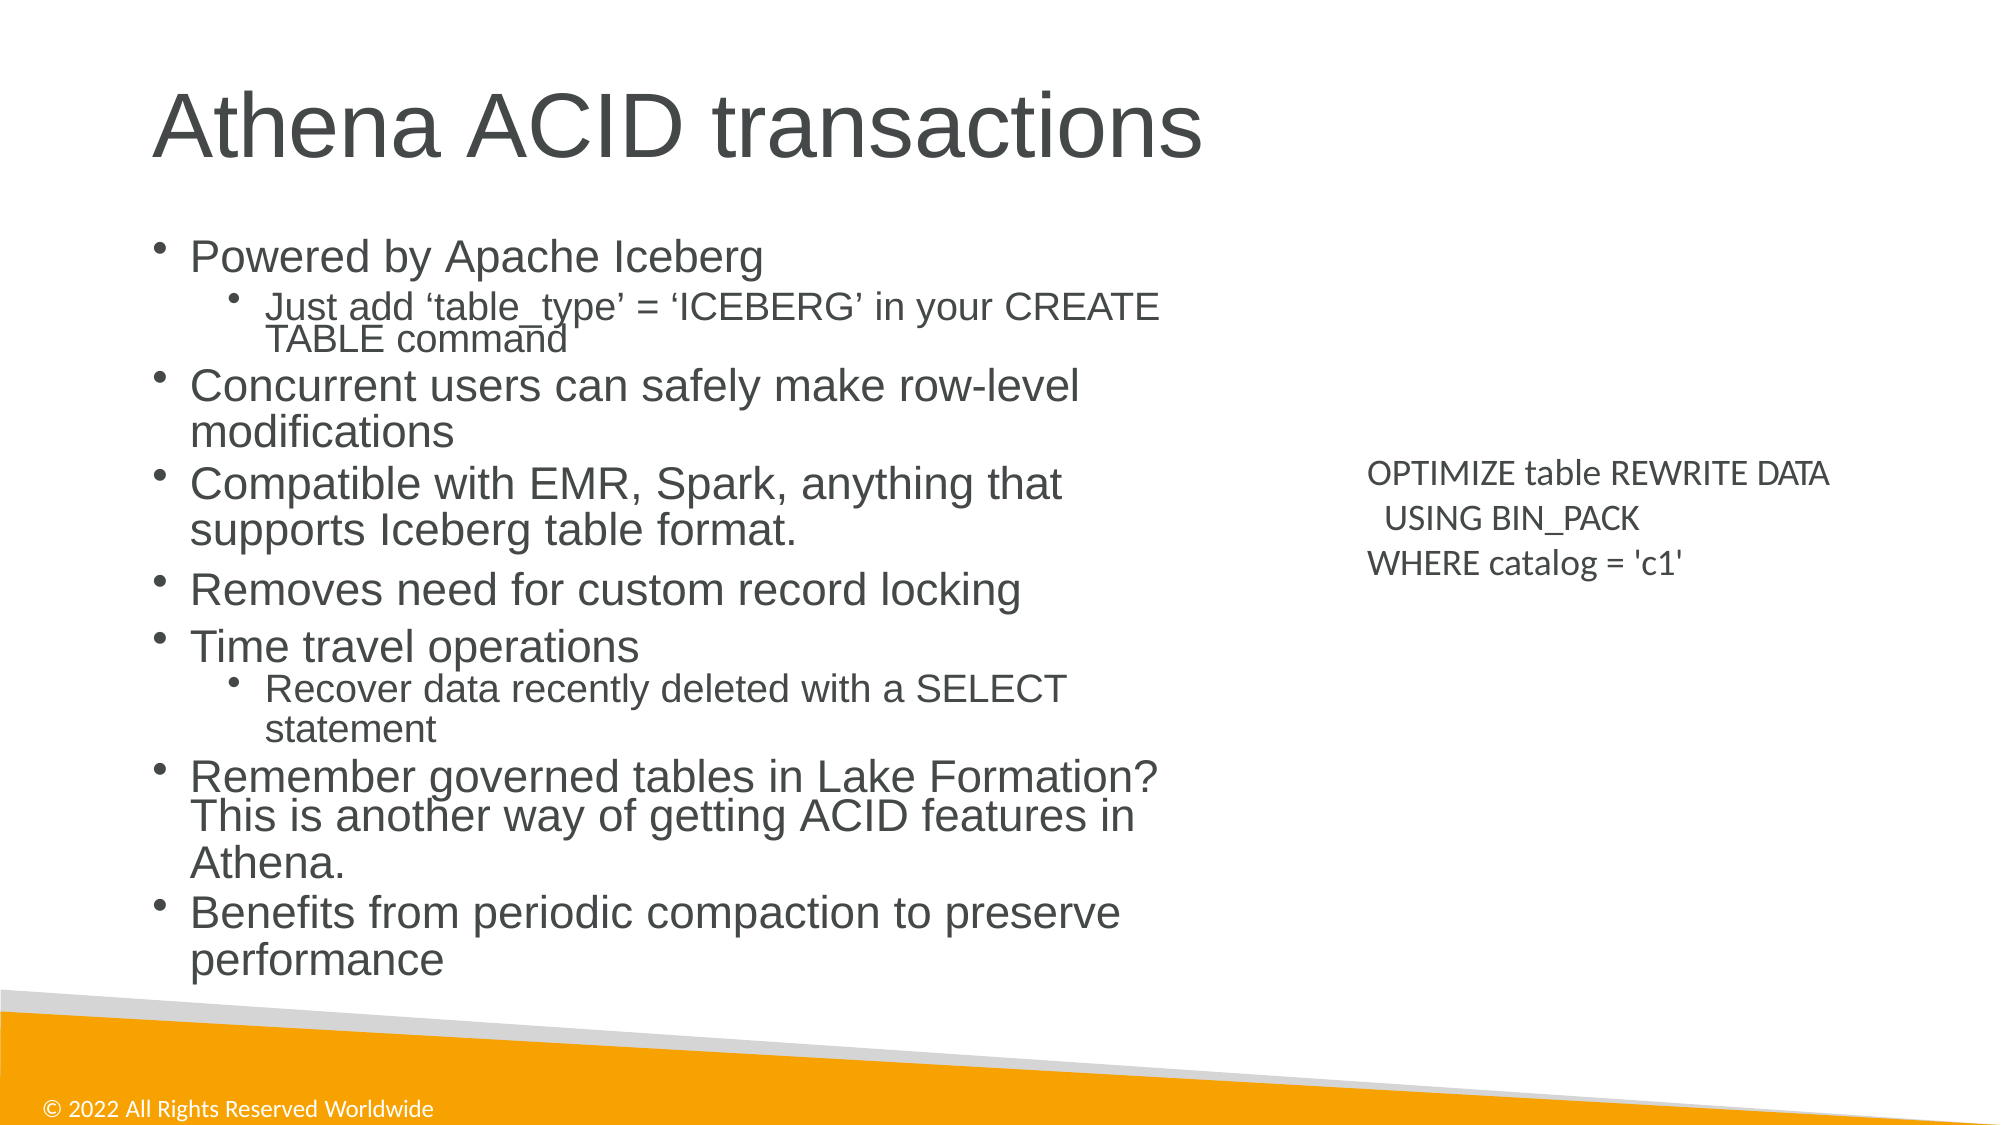

# Athena ACID transactions
Powered by Apache Iceberg
Just add ‘table_type’ = ‘ICEBERG’ in your CREATE TABLE command
Concurrent users can safely make row-level
modifications
Compatible with EMR, Spark, anything that
supports Iceberg table format.
Removes need for custom record locking
Time travel operations
Recover data recently deleted with a SELECT
statement
Remember governed tables in Lake Formation?
This is another way of getting ACID features in
Athena.
Benefits from periodic compaction to preserve
performance
OPTIMIZE table REWRITE DATA USING BIN_PACK
WHERE catalog = 'c1'
© 2022 All Rights Reserved Worldwide